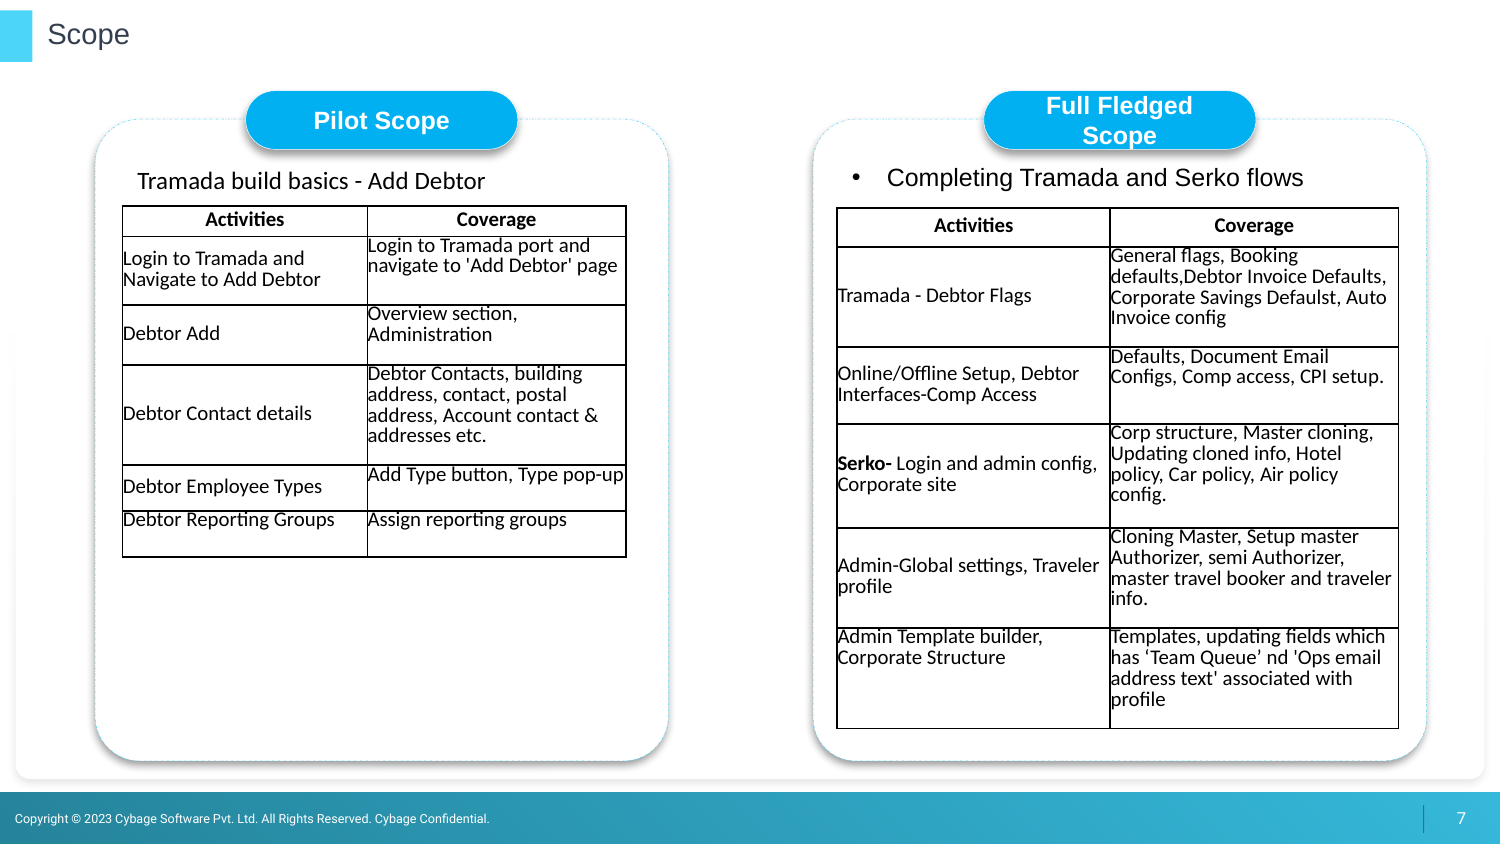

# Scope
Full Fledged Scope
Pilot Scope

Completing Tramada and Serko flows
Tramada build basics - Add Debtor
| Activities | Coverage |
| --- | --- |
| Login to Tramada and Navigate to Add Debtor | Login to Tramada port and navigate to 'Add Debtor' page |
| Debtor Add | Overview section, Administration |
| Debtor Contact details | Debtor Contacts, building address, contact, postal address, Account contact & addresses etc. |
| Debtor Employee Types | Add Type button, Type pop-up |
| Debtor Reporting Groups | Assign reporting groups |
| Activities | Coverage |
| --- | --- |
| Tramada - Debtor Flags | General flags, Booking defaults,Debtor Invoice Defaults, Corporate Savings Defaulst, Auto Invoice config |
| Online/Offline Setup, Debtor Interfaces-Comp Access | Defaults, Document Email Configs, Comp access, CPI setup. |
| Serko- Login and admin config, Corporate site | Corp structure, Master cloning, Updating cloned info, Hotel policy, Car policy, Air policy config. |
| Admin-Global settings, Traveler profile | Cloning Master, Setup master Authorizer, semi Authorizer, master travel booker and traveler info. |
| Admin Template builder, Corporate Structure | Templates, updating fields which has ‘Team Queue’ nd 'Ops email address text' associated with profile |